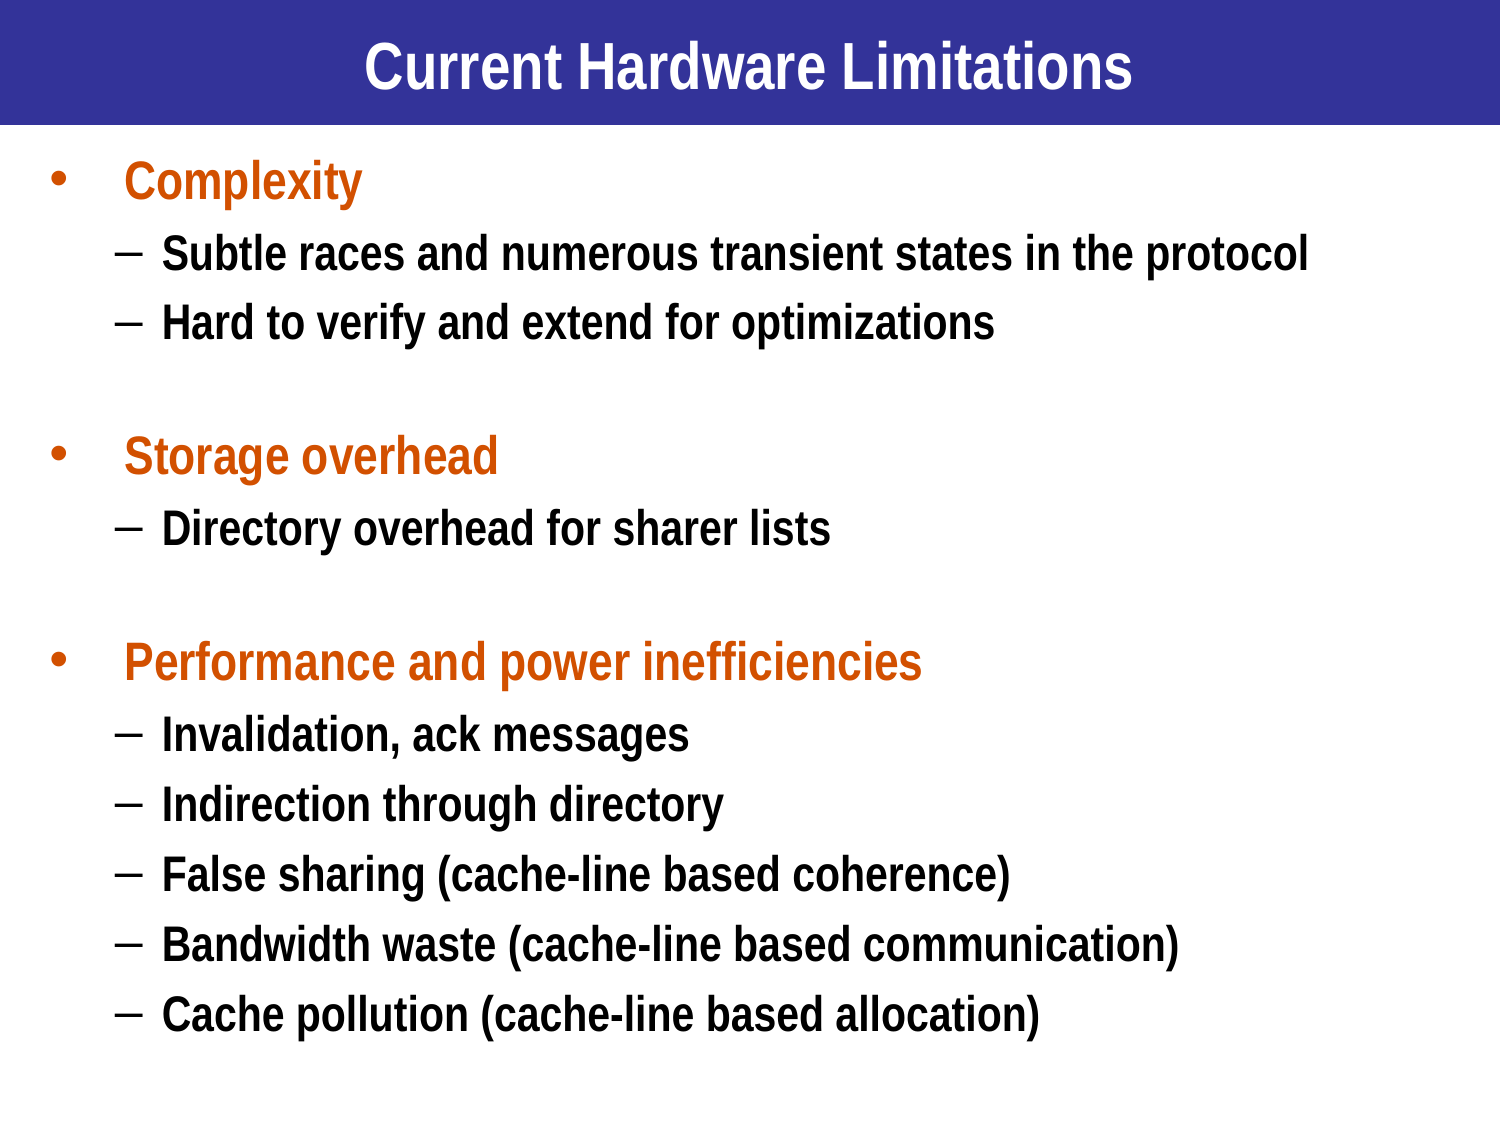

# Current Hardware Limitations
Complexity
Subtle races and numerous transient states in the protocol
Hard to verify and extend for optimizations

Storage overhead
Directory overhead for sharer lists

Performance and power inefficiencies
Invalidation, ack messages
Indirection through directory
False sharing (cache-line based coherence)
Bandwidth waste (cache-line based communication)
Cache pollution (cache-line based allocation)